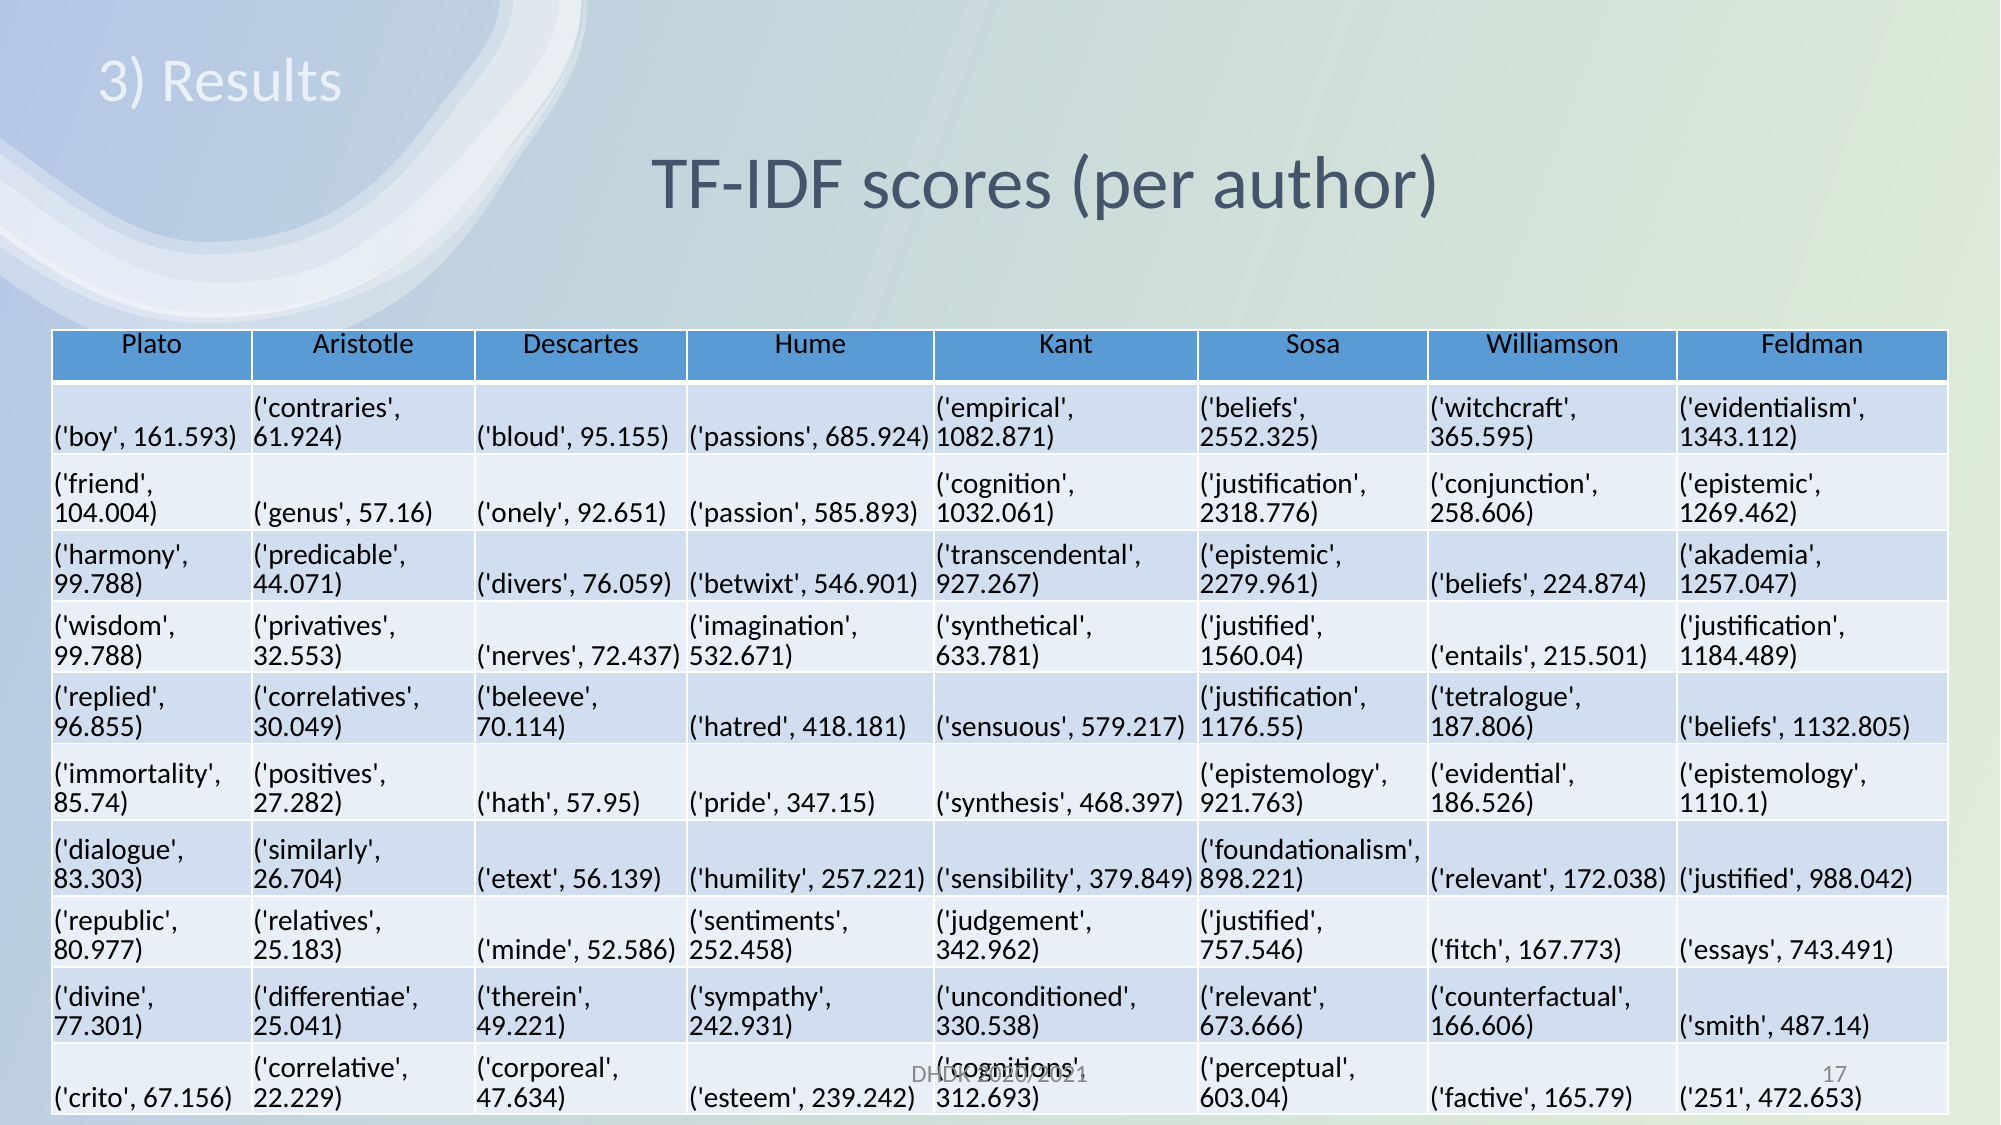

# 3) Results
TF-IDF scores (per author)

| Plato | Aristotle | Descartes | Hume | Kant | Sosa | Williamson | Feldman |
| --- | --- | --- | --- | --- | --- | --- | --- |
| ('boy', 161.593) | ('contraries', 61.924) | ('bloud', 95.155) | ('passions', 685.924) | ('empirical', 1082.871) | ('beliefs', 2552.325) | ('witchcraft', 365.595) | ('evidentialism', 1343.112) |
| ('friend', 104.004) | ('genus', 57.16) | ('onely', 92.651) | ('passion', 585.893) | ('cognition', 1032.061) | ('justiﬁcation', 2318.776) | ('conjunction', 258.606) | ('epistemic', 1269.462) |
| ('harmony', 99.788) | ('predicable', 44.071) | ('divers', 76.059) | ('betwixt', 546.901) | ('transcendental', 927.267) | ('epistemic', 2279.961) | ('beliefs', 224.874) | ('akademia', 1257.047) |
| ('wisdom', 99.788) | ('privatives', 32.553) | ('nerves', 72.437) | ('imagination', 532.671) | ('synthetical', 633.781) | ('justiﬁed', 1560.04) | ('entails', 215.501) | ('justification', 1184.489) |
| ('replied', 96.855) | ('correlatives', 30.049) | ('beleeve', 70.114) | ('hatred', 418.181) | ('sensuous', 579.217) | ('justification', 1176.55) | ('tetralogue', 187.806) | ('beliefs', 1132.805) |
| ('immortality', 85.74) | ('positives', 27.282) | ('hath', 57.95) | ('pride', 347.15) | ('synthesis', 468.397) | ('epistemology', 921.763) | ('evidential', 186.526) | ('epistemology', 1110.1) |
| ('dialogue', 83.303) | ('similarly', 26.704) | ('etext', 56.139) | ('humility', 257.221) | ('sensibility', 379.849) | ('foundationalism', 898.221) | ('relevant', 172.038) | ('justified', 988.042) |
| ('republic', 80.977) | ('relatives', 25.183) | ('minde', 52.586) | ('sentiments', 252.458) | ('judgement', 342.962) | ('justified', 757.546) | ('fitch', 167.773) | ('essays', 743.491) |
| ('divine', 77.301) | ('differentiae', 25.041) | ('therein', 49.221) | ('sympathy', 242.931) | ('unconditioned', 330.538) | ('relevant', 673.666) | ('counterfactual', 166.606) | ('smith', 487.14) |
| ('crito', 67.156) | ('correlative', 22.229) | ('corporeal', 47.634) | ('esteem', 239.242) | ('cognitions', 312.693) | ('perceptual', 603.04) | ('factive', 165.79) | ('251', 472.653) |
DHDK 2020/2021
17